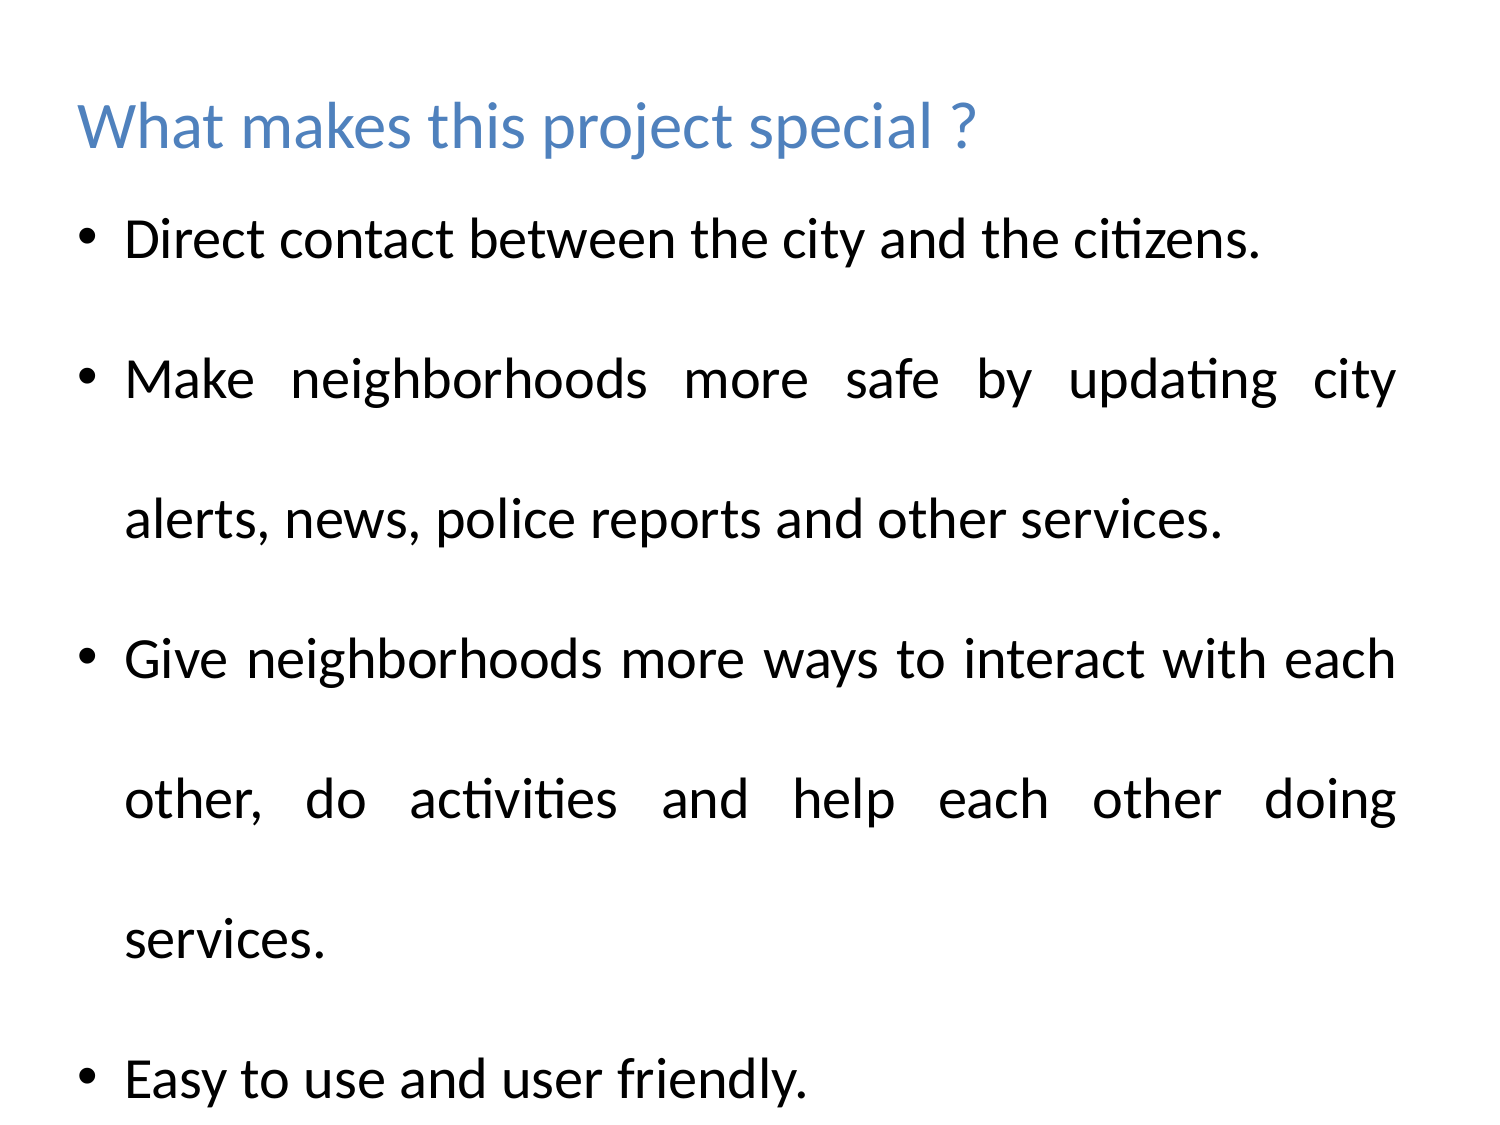

What makes this project special ?
Direct contact between the city and the citizens.
Make neighborhoods more safe by updating city alerts, news, police reports and other services.
Give neighborhoods more ways to interact with each other, do activities and help each other doing services.
Easy to use and user friendly.